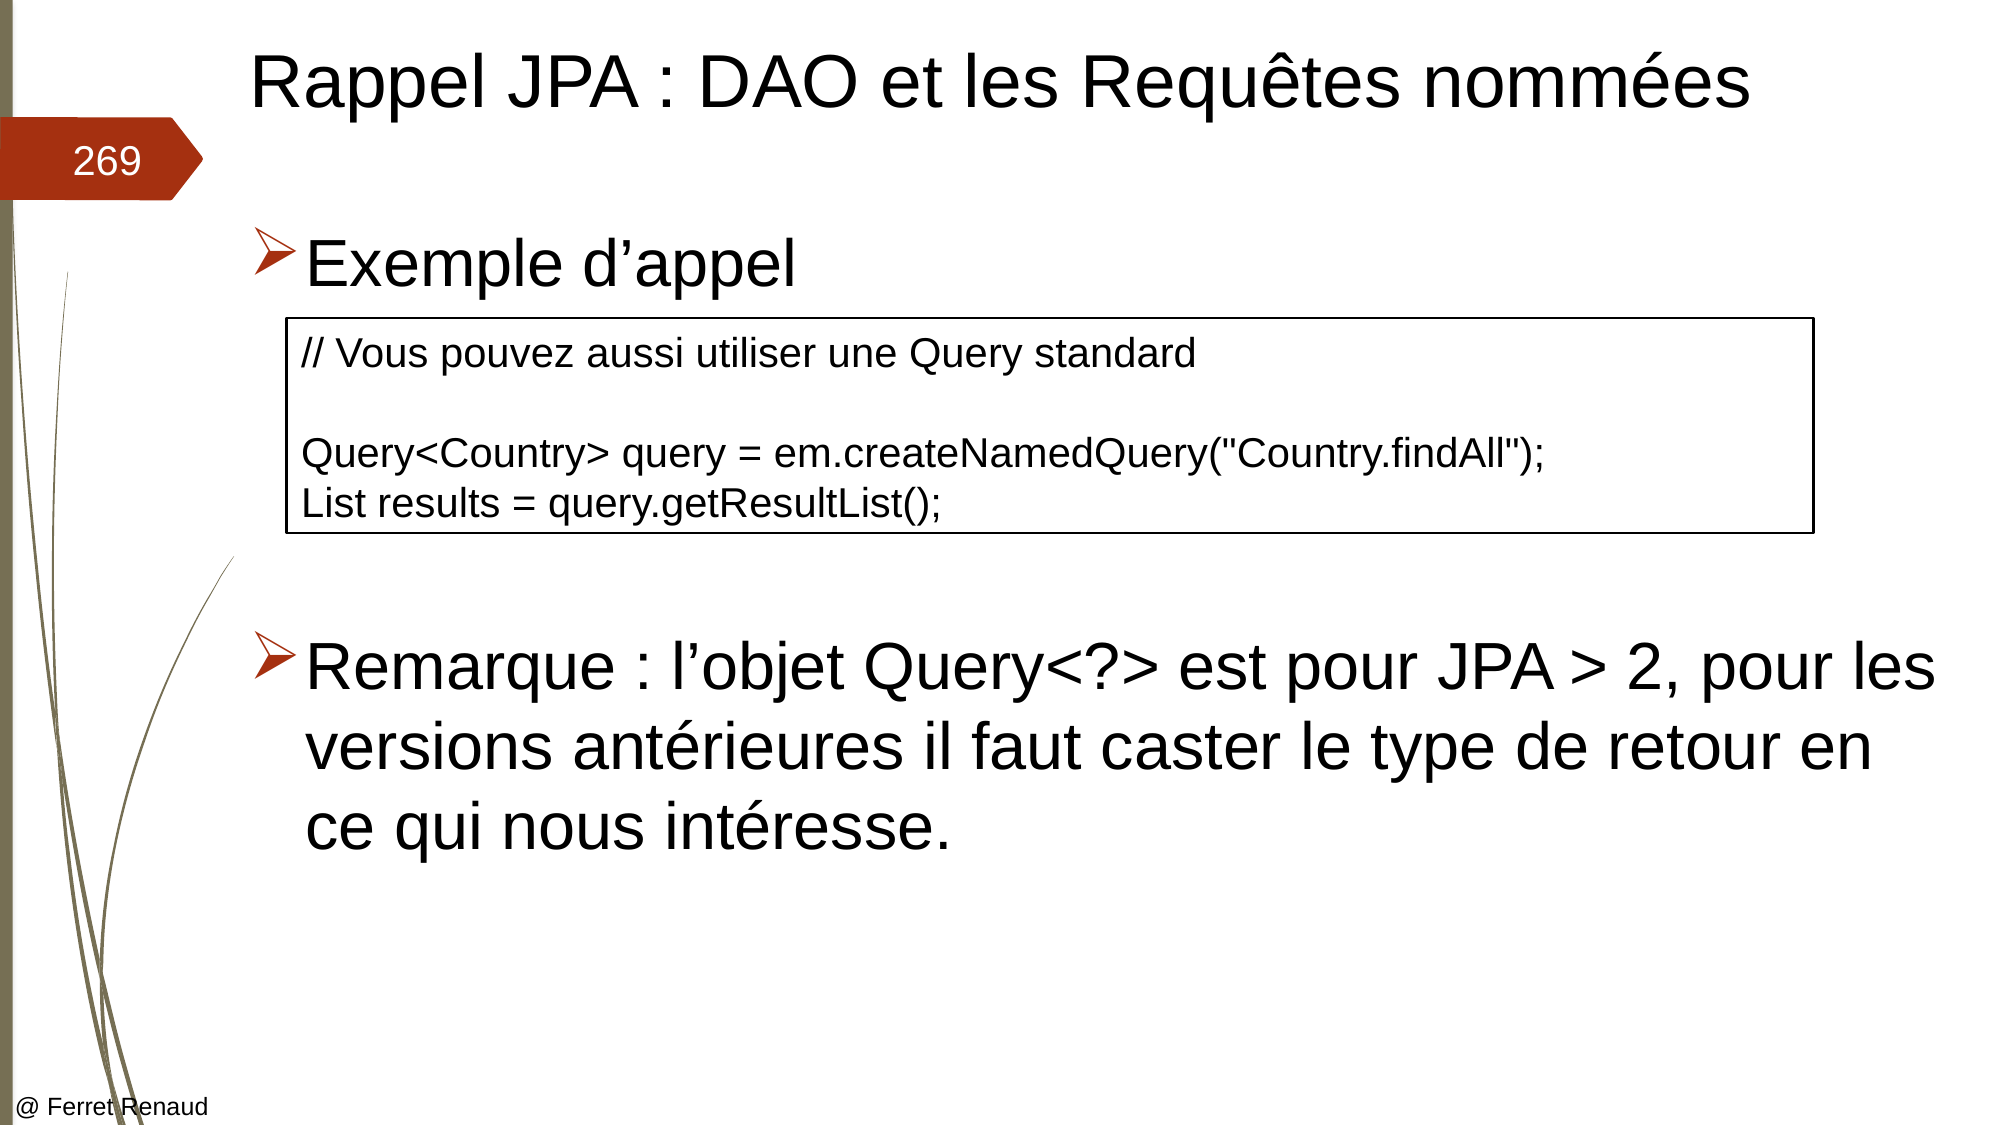

# Rappel JPA : DAO et les Requêtes nommées
269
Exemple d’appel

Remarque : l’objet Query<?> est pour JPA > 2, pour les versions antérieures il faut caster le type de retour en ce qui nous intéresse.
// Vous pouvez aussi utiliser une Query standard

Query<Country> query = em.createNamedQuery("Country.findAll");
List results = query.getResultList();
@ Ferret Renaud